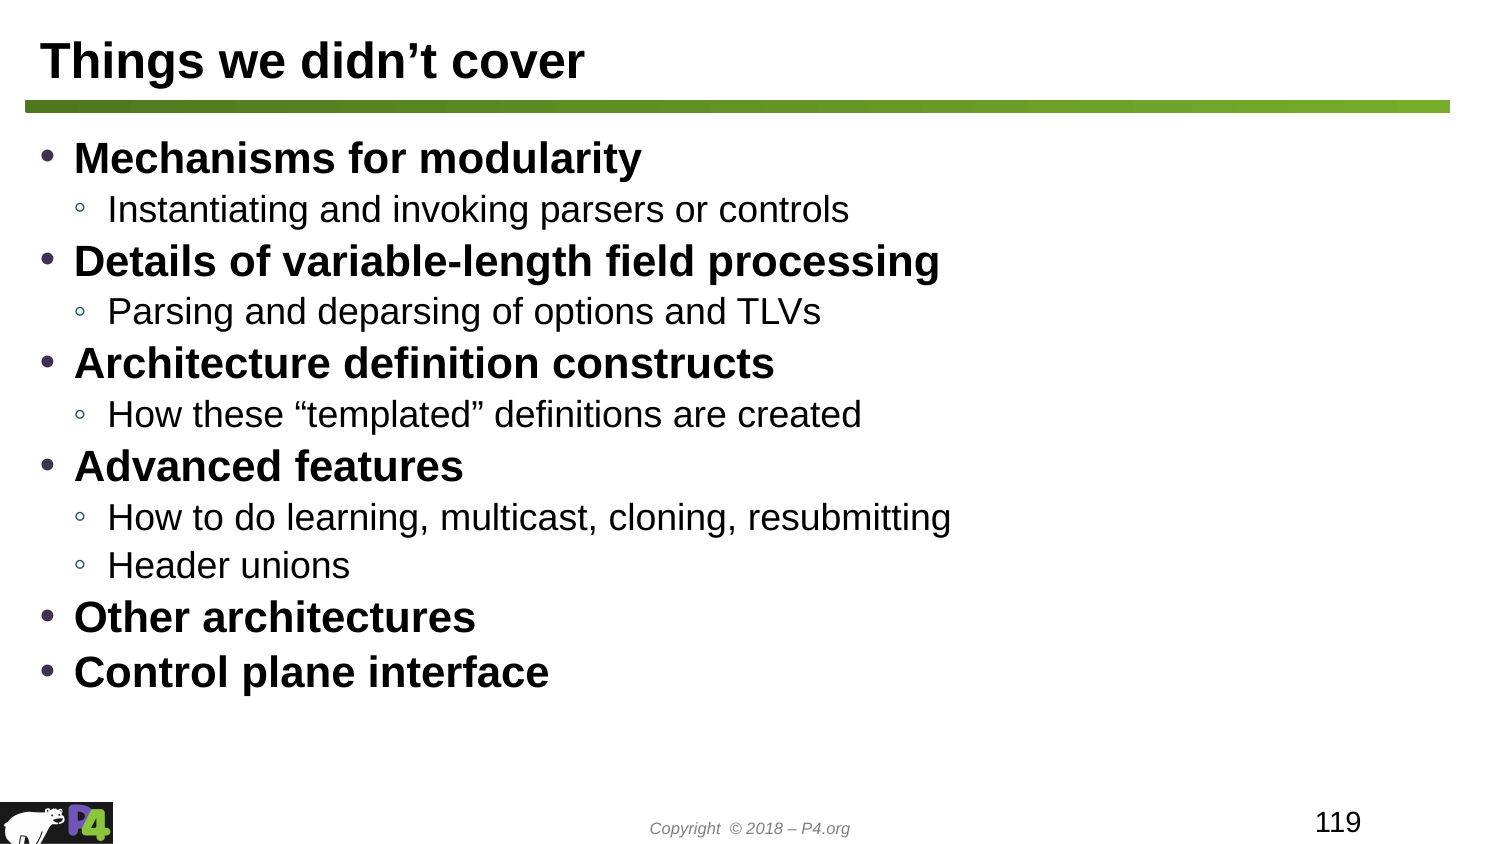

# Things we didn’t cover
Mechanisms for modularity
Instantiating and invoking parsers or controls
Details of variable-length field processing
Parsing and deparsing of options and TLVs
Architecture definition constructs
How these “templated” definitions are created
Advanced features
How to do learning, multicast, cloning, resubmitting
Header unions
Other architectures
Control plane interface
119